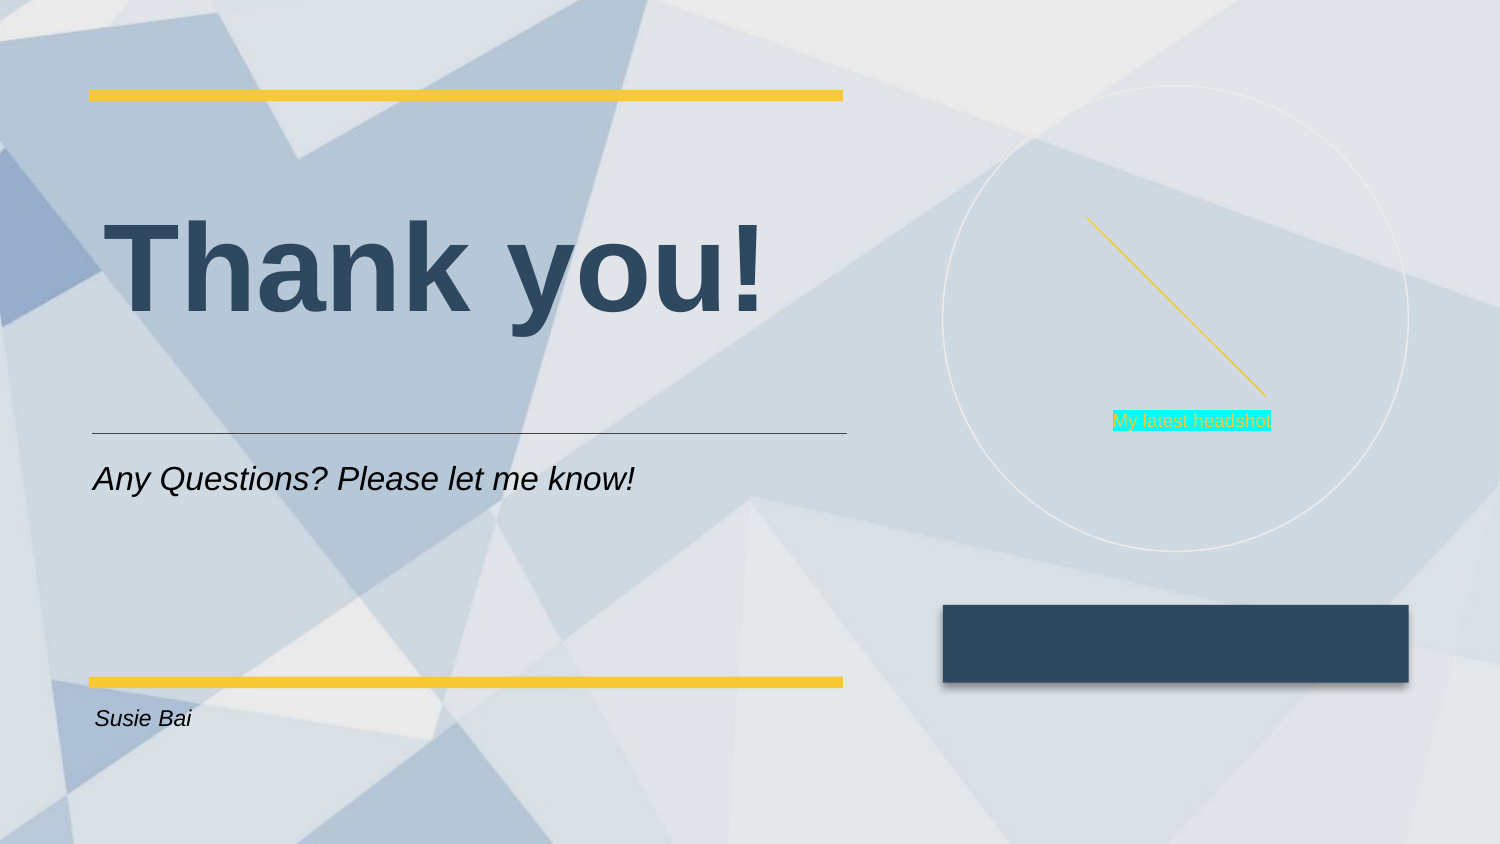

Thank you!
My latest headshot
Any Questions? Please let me know!

Susie Bai